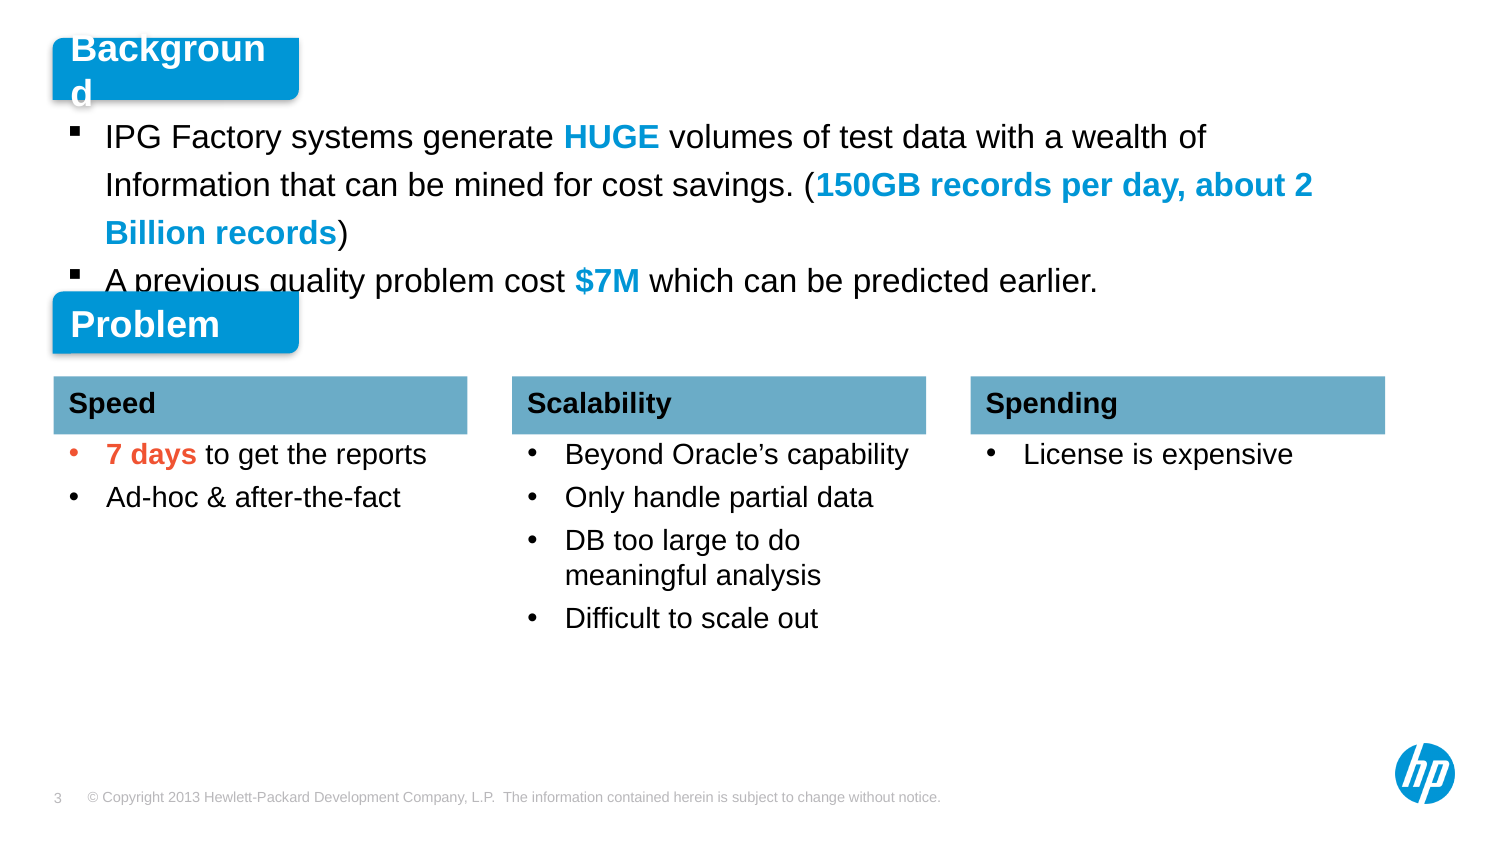

Background
IPG Factory systems generate HUGE volumes of test data with a wealth of Information that can be mined for cost savings. (150GB records per day, about 2 Billion records)
A previous quality problem cost $7M which can be predicted earlier.
Problem
Speed
Spending
Scalability
7 days to get the reports
Ad-hoc & after-the-fact
License is expensive
Beyond Oracle’s capability
Only handle partial data
DB too large to do meaningful analysis
Difficult to scale out